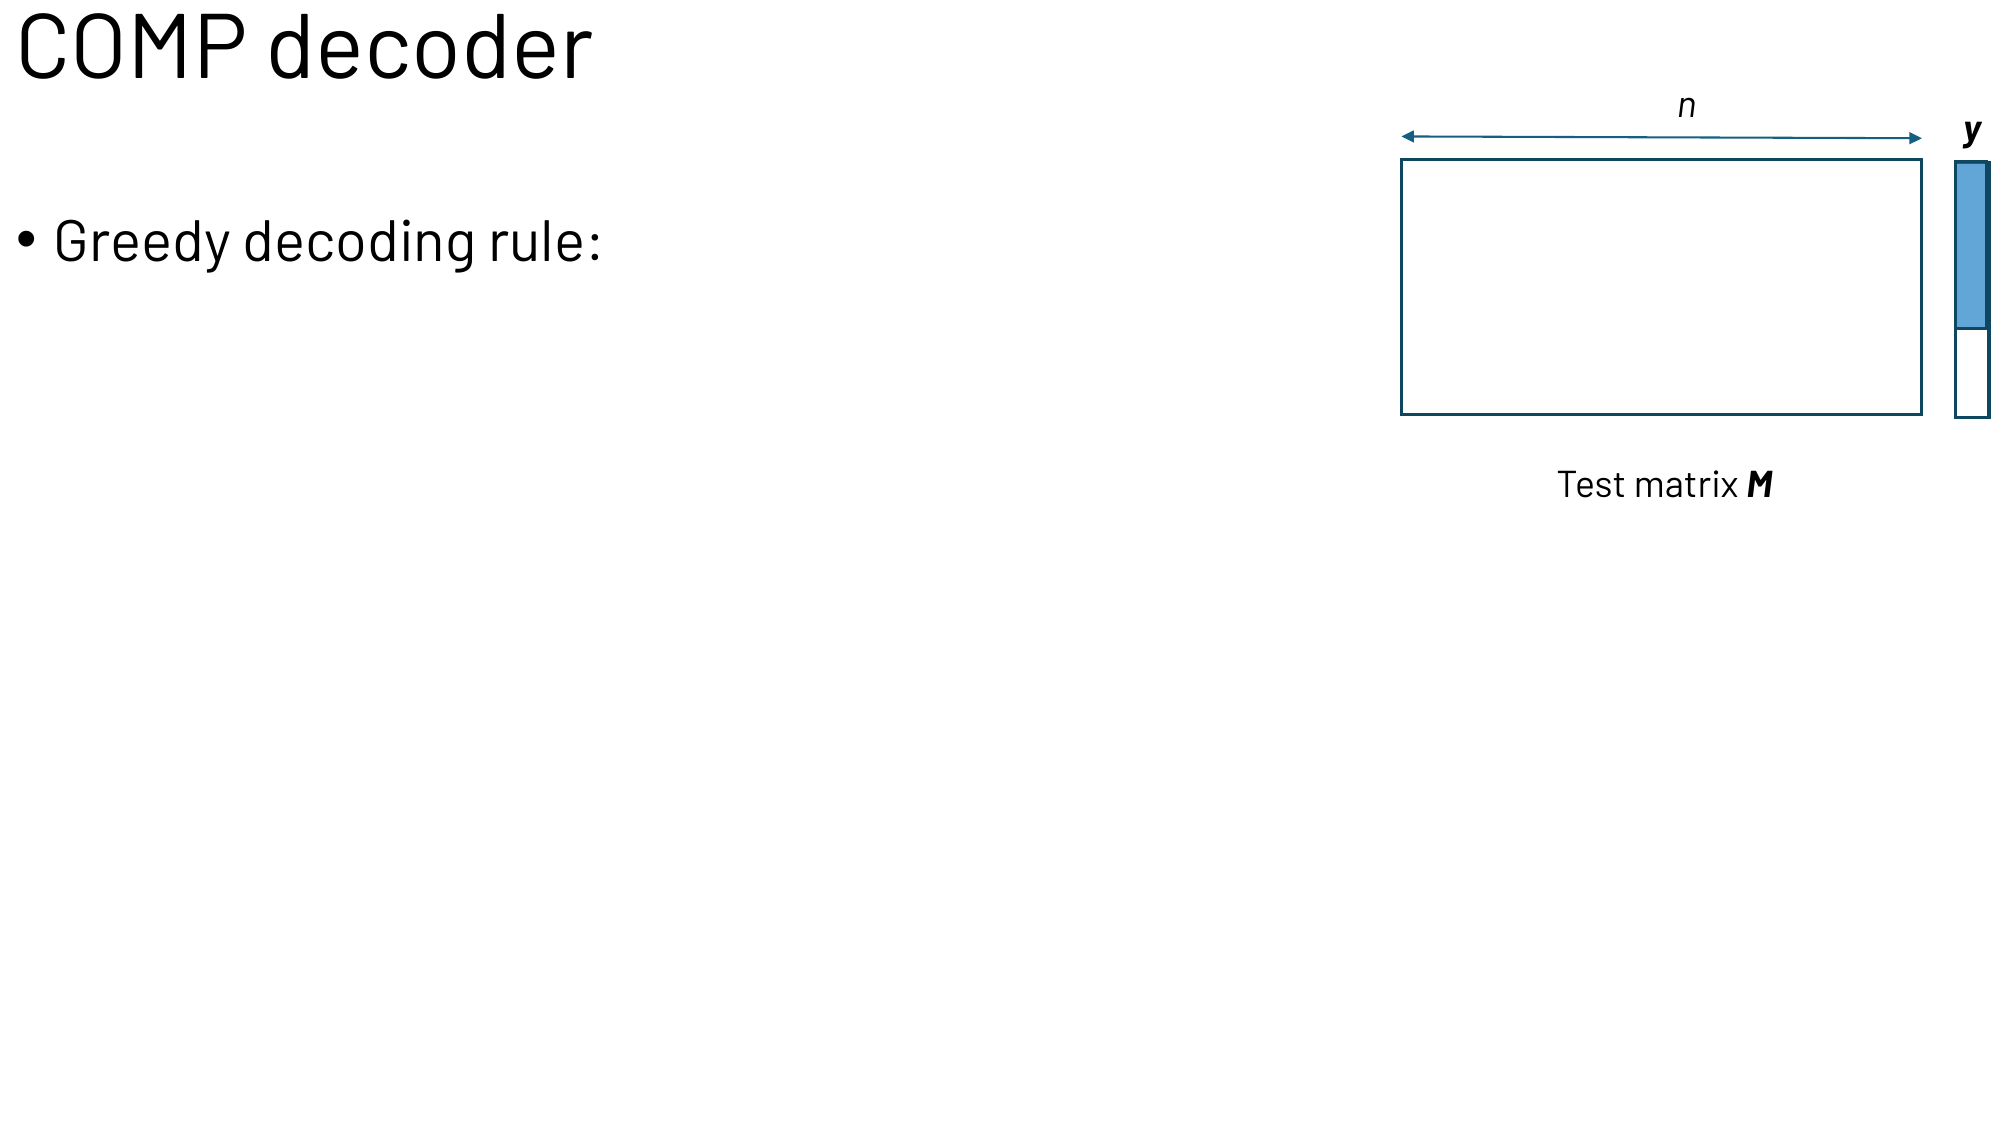

COMP decoder
n
y

Greedy decoding rule:

Test matrix M